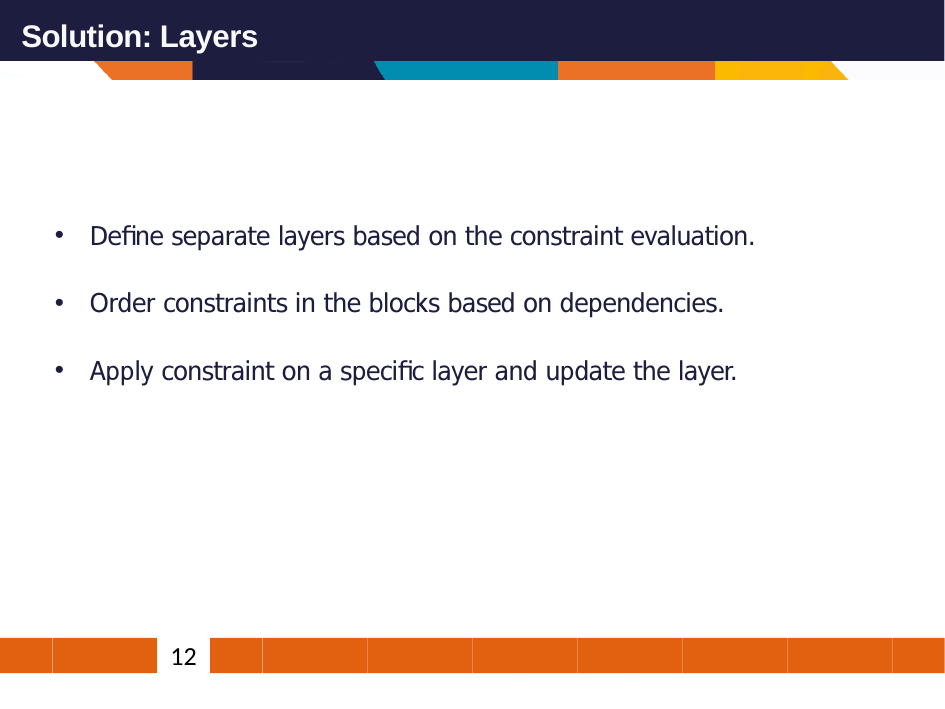

# Solution: Layers
Define separate layers based on the constraint evaluation.

Order constraints in the blocks based on dependencies.

Apply constraint on a specific layer and update the layer.

12